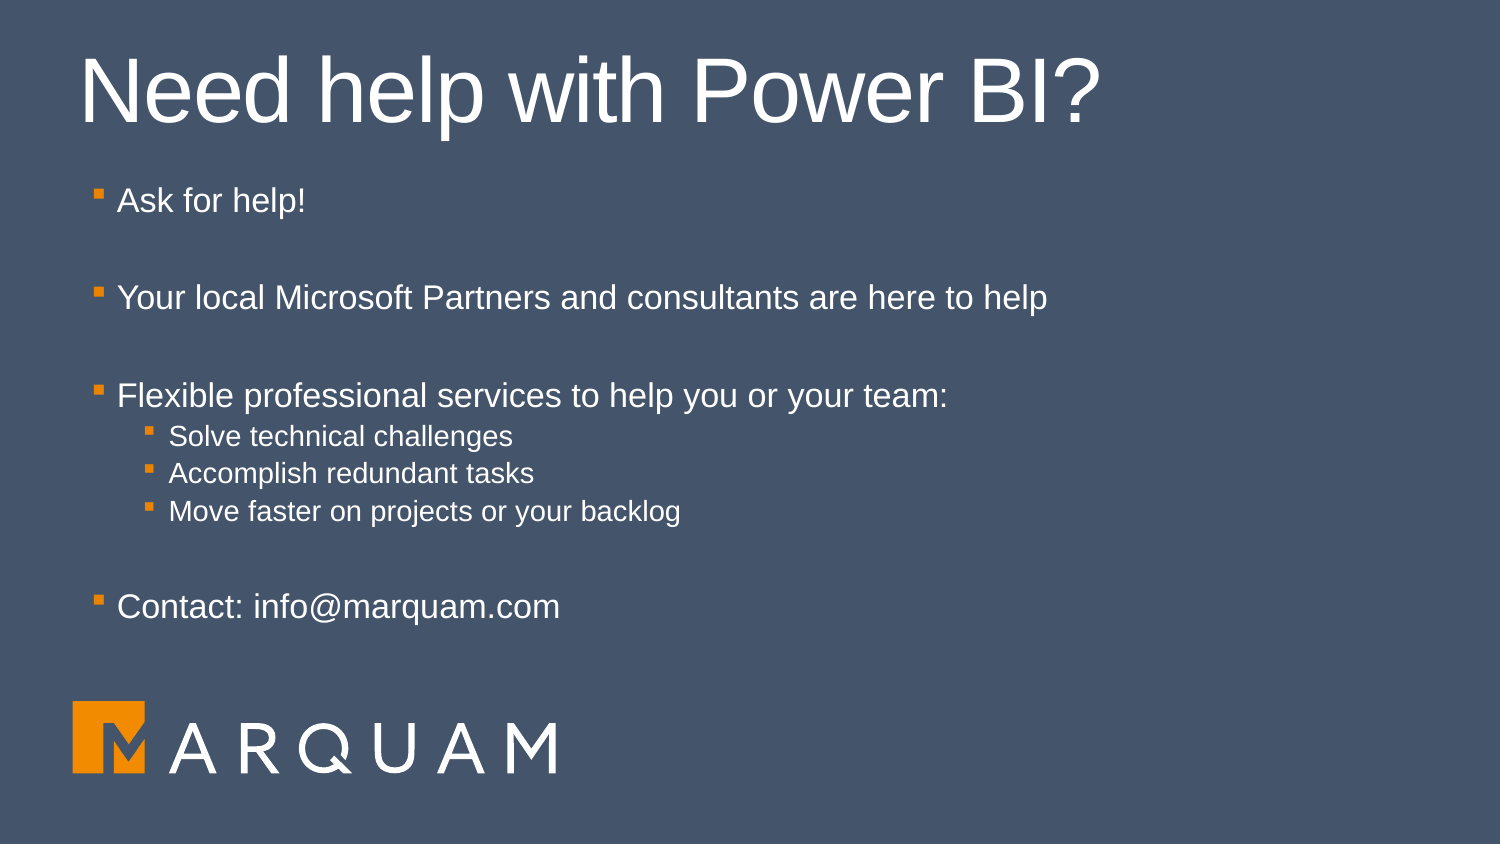

# Need help with Power BI?
Ask for help!

Your local Microsoft Partners and consultants are here to help

Flexible professional services to help you or your team:
Solve technical challenges
Accomplish redundant tasks
Move faster on projects or your backlog

Contact: info@marquam.com